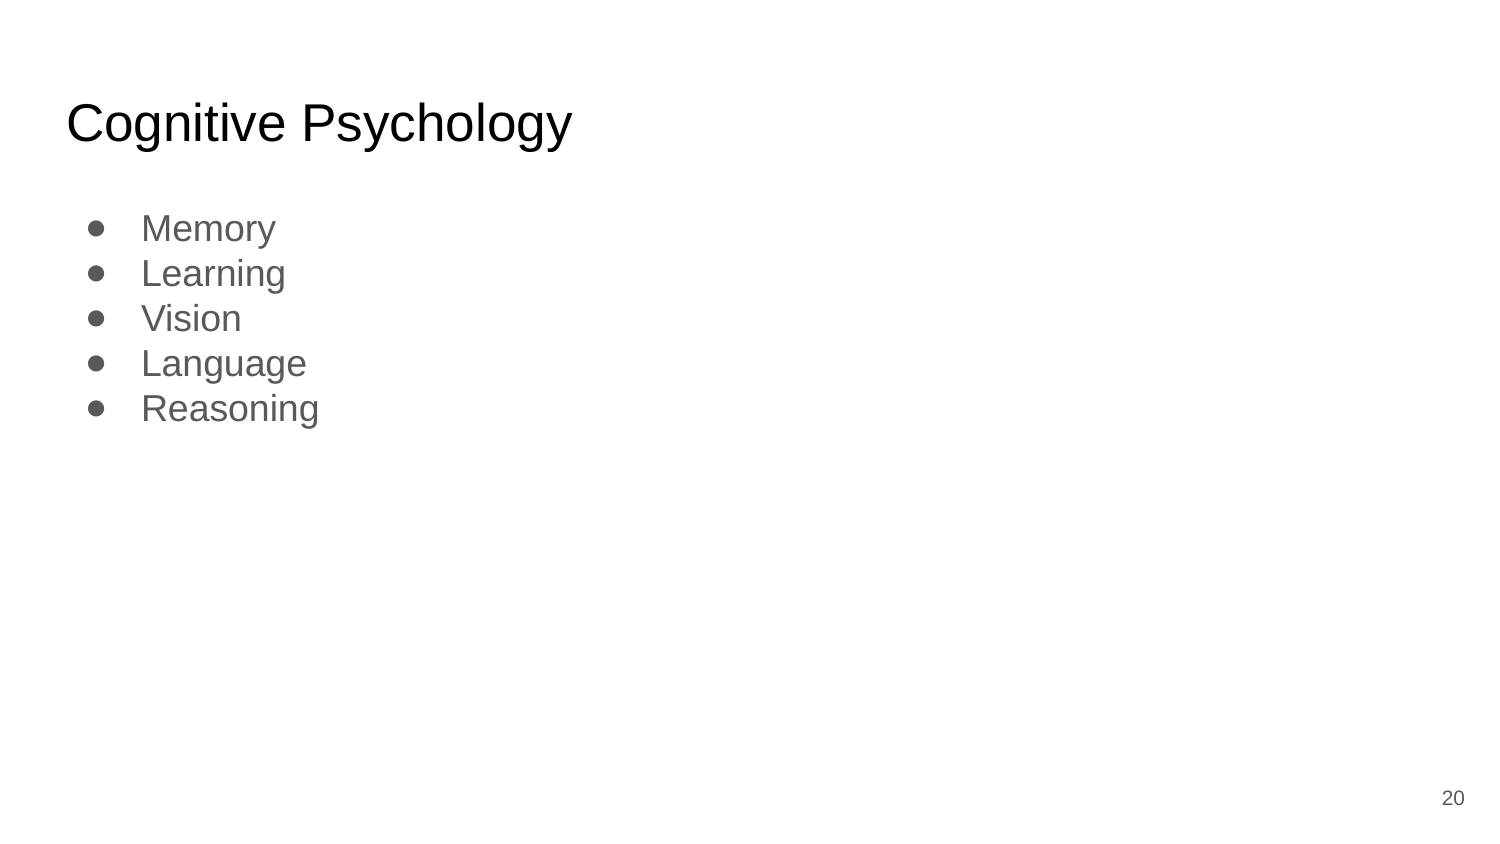

# Cognitive Psychology
Memory
Learning
Vision
Language
Reasoning
20